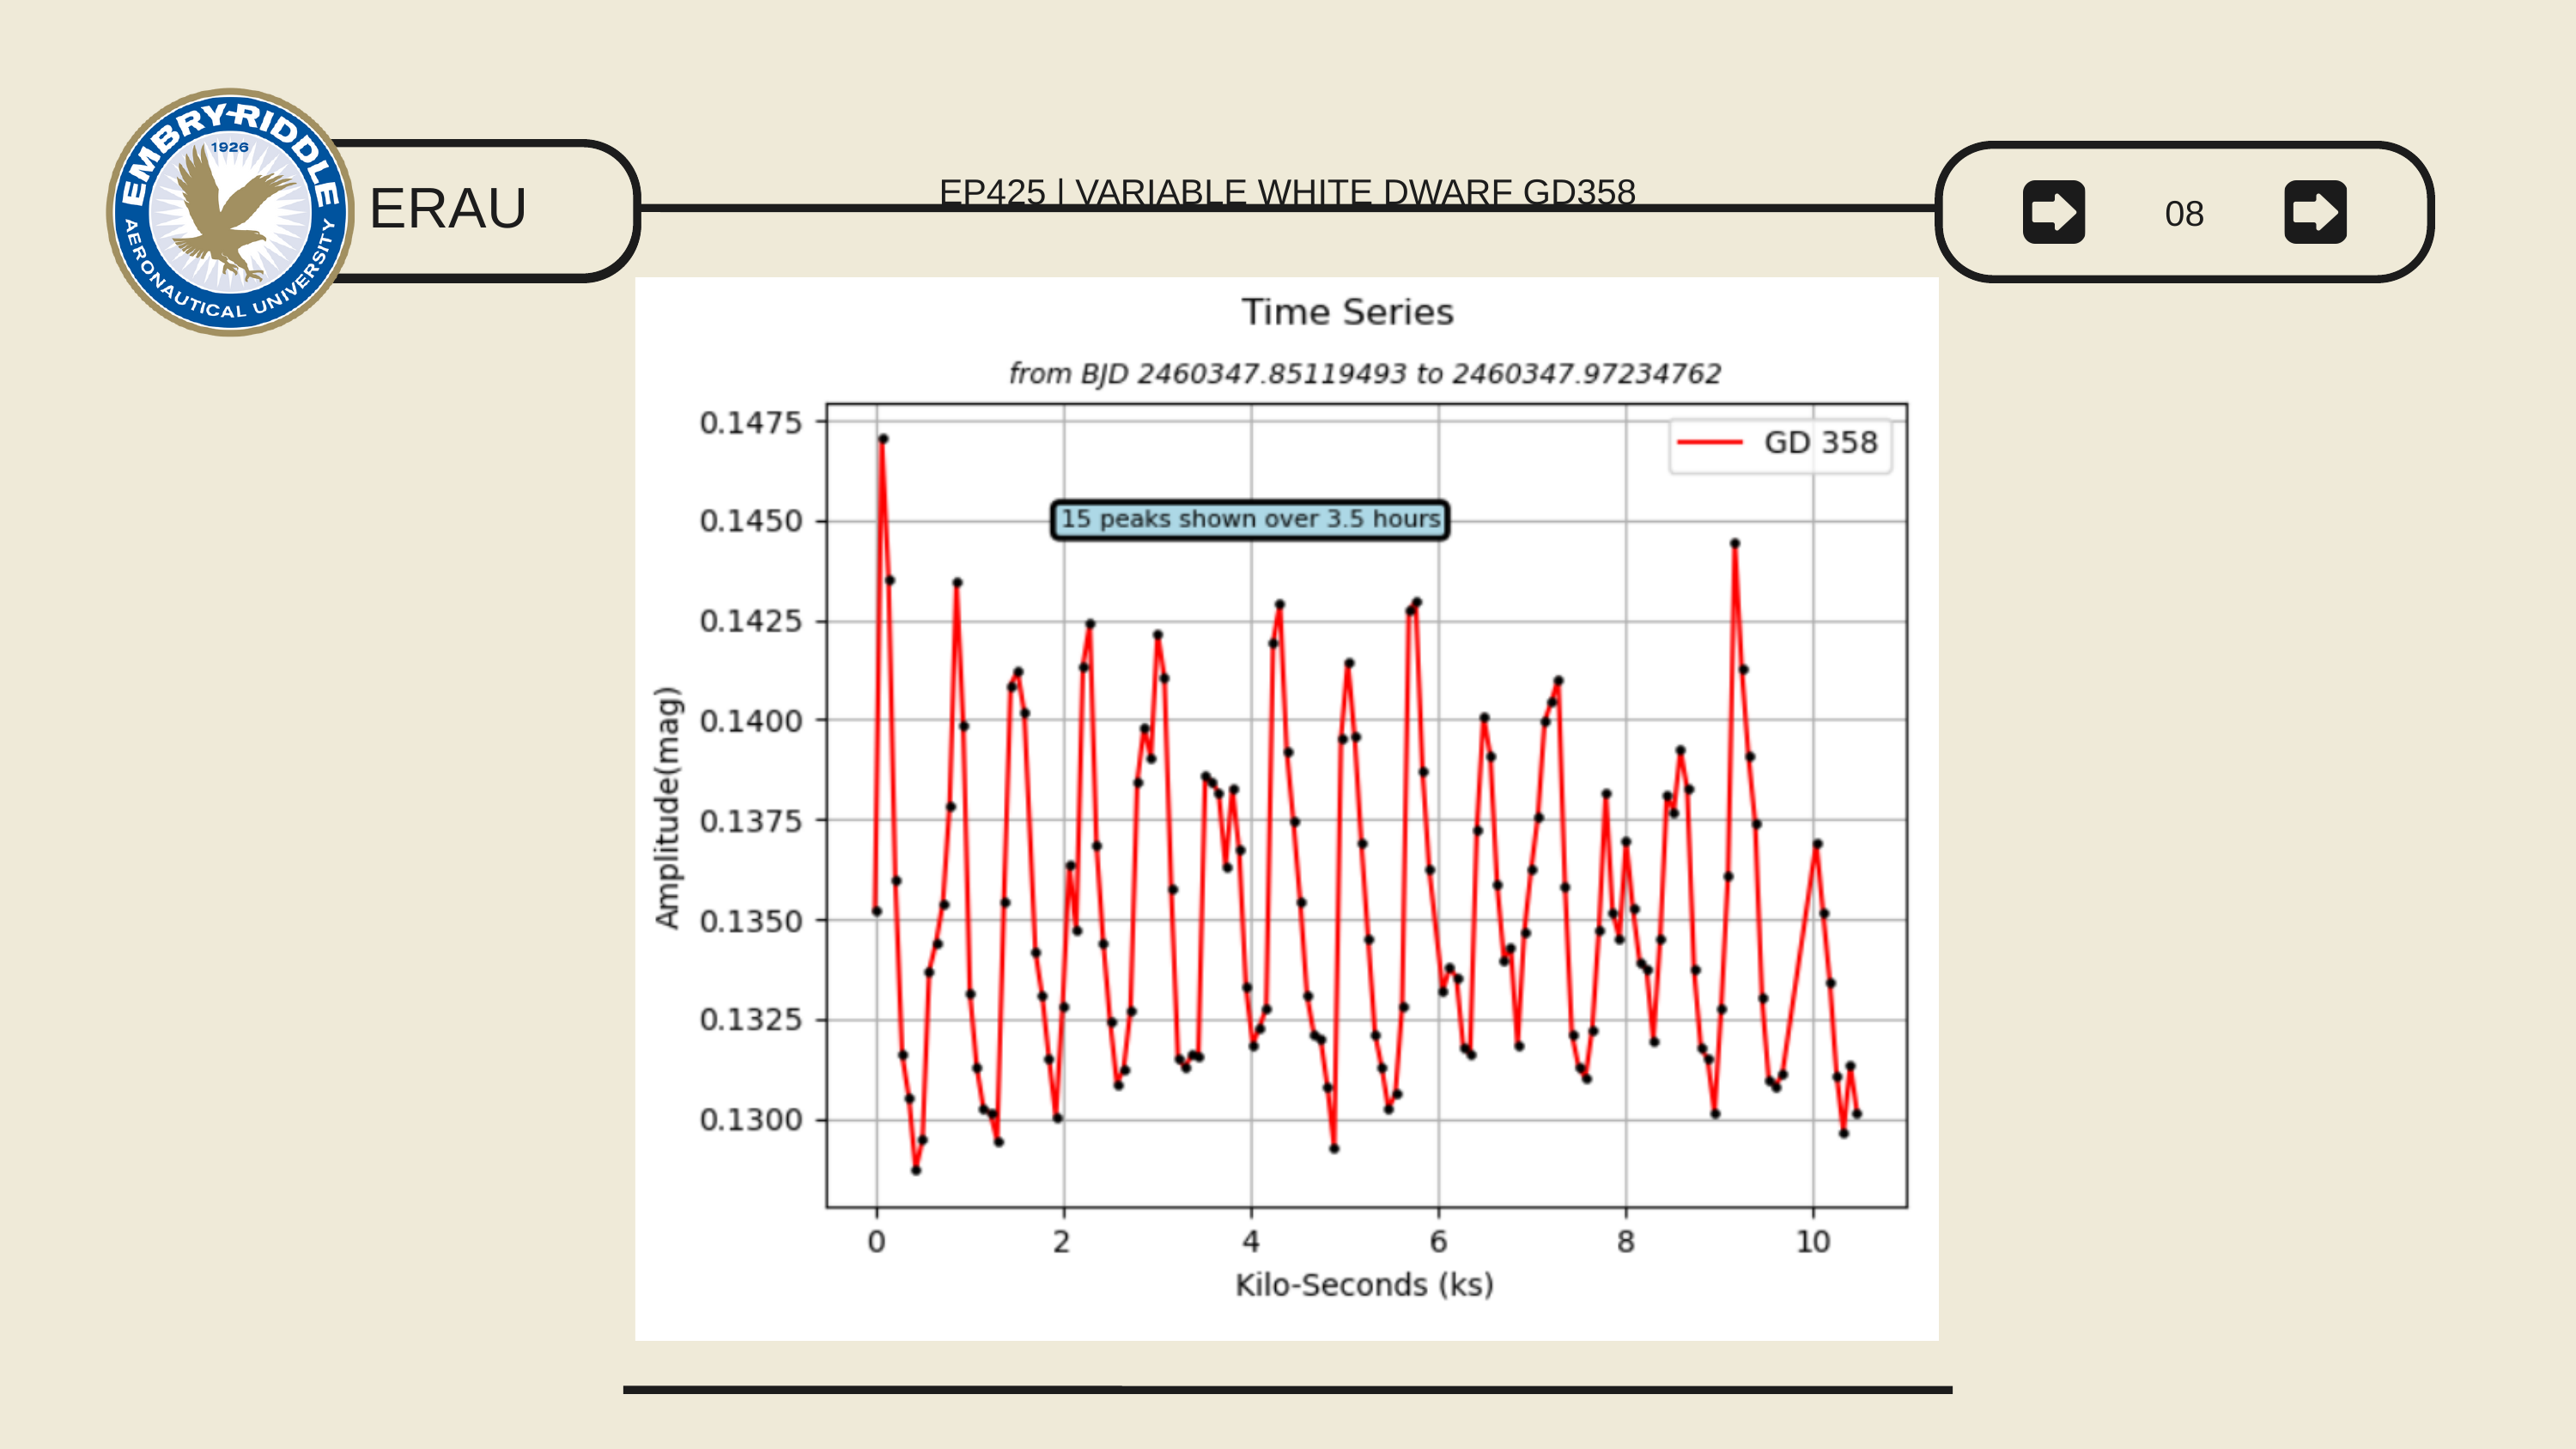

EP425 | VARIABLE WHITE DWARF GD358

ERAU
08